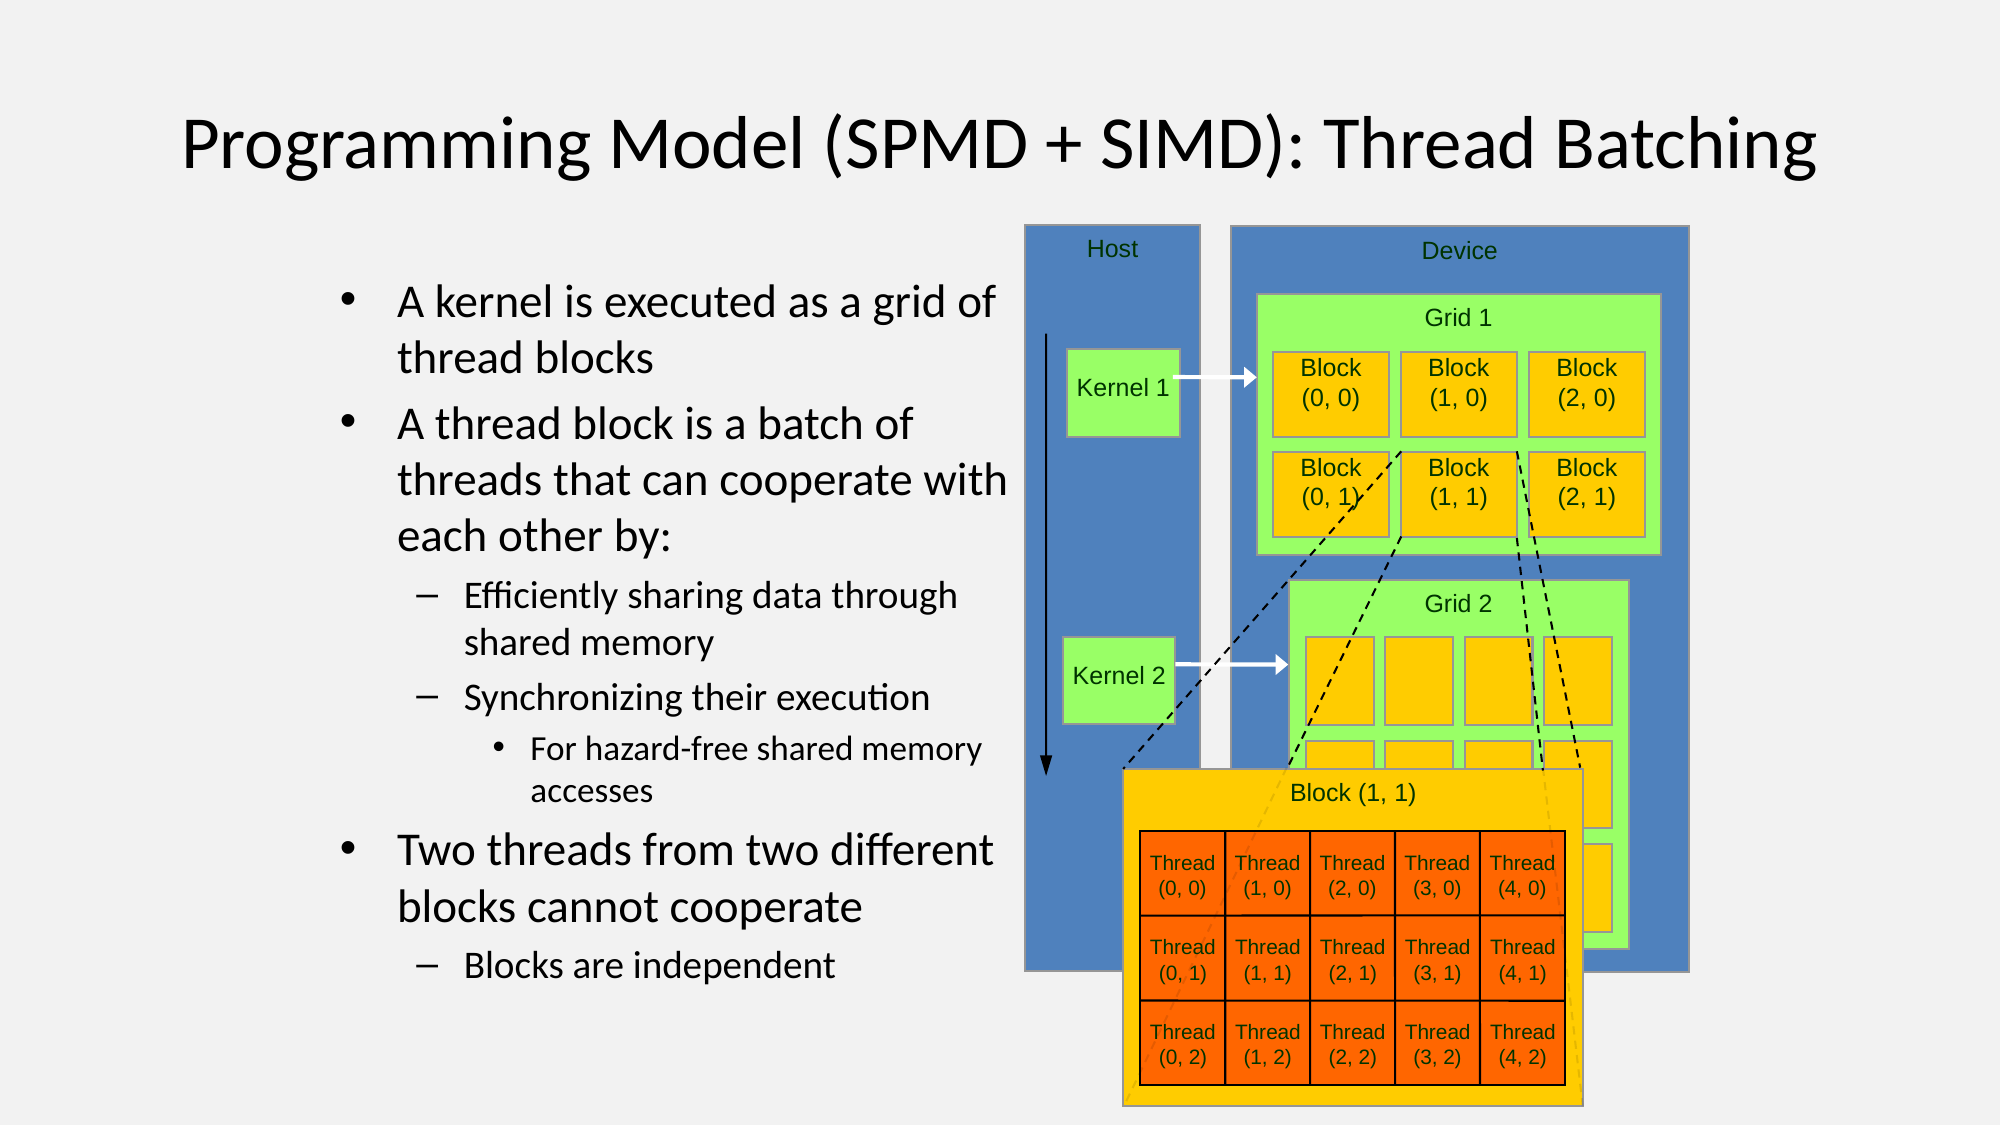

# Programming Model (SPMD + SIMD): Thread Batching

Host

Device

Grid 1
Block
(0, 0)

Block
(1, 0)

Block
(2, 0)

Block
(0, 1)

Block
(1, 1)

Block
(2, 1)

Kernel 1

Grid 2

Kernel 2

Block (1, 1)

Thread
(0, 0)
Thread
(1, 0)
Thread
(2, 0)
Thread
(3, 0)
Thread
(4, 0)
Thread
(0, 1)
Thread
(1, 1)
Thread
(2, 1)
Thread
(3, 1)
Thread
(4, 1)
Thread
(0, 2)
Thread
(1, 2)
Thread
(2, 2)
Thread
(3, 2)
Thread
(4, 2)
A kernel is executed as a grid of thread blocks
A thread block is a batch of threads that can cooperate with each other by:
Efficiently sharing data through shared memory
Synchronizing their execution
For hazard-free shared memory accesses
Two threads from two different blocks cannot cooperate
Blocks are independent